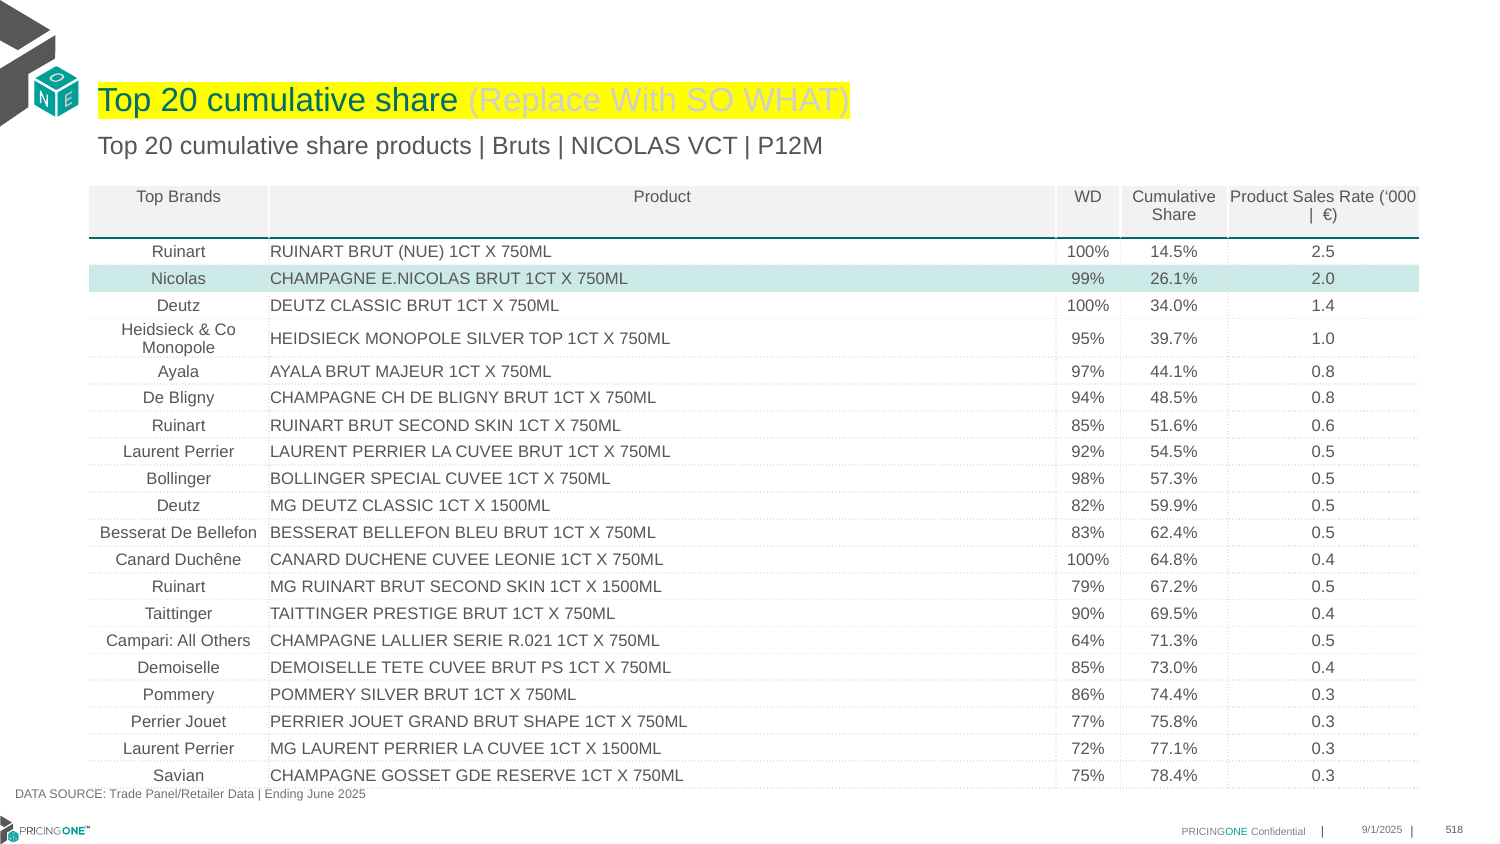

# Top 20 cumulative share (Replace With SO WHAT)
Top 20 cumulative share products | Bruts | NICOLAS VCT | P12M
| Top Brands | Product | WD | Cumulative Share | Product Sales Rate (‘000 | €) |
| --- | --- | --- | --- | --- |
| Ruinart | RUINART BRUT (NUE) 1CT X 750ML | 100% | 14.5% | 2.5 |
| Nicolas | CHAMPAGNE E.NICOLAS BRUT 1CT X 750ML | 99% | 26.1% | 2.0 |
| Deutz | DEUTZ CLASSIC BRUT 1CT X 750ML | 100% | 34.0% | 1.4 |
| Heidsieck & Co Monopole | HEIDSIECK MONOPOLE SILVER TOP 1CT X 750ML | 95% | 39.7% | 1.0 |
| Ayala | AYALA BRUT MAJEUR 1CT X 750ML | 97% | 44.1% | 0.8 |
| De Bligny | CHAMPAGNE CH DE BLIGNY BRUT 1CT X 750ML | 94% | 48.5% | 0.8 |
| Ruinart | RUINART BRUT SECOND SKIN 1CT X 750ML | 85% | 51.6% | 0.6 |
| Laurent Perrier | LAURENT PERRIER LA CUVEE BRUT 1CT X 750ML | 92% | 54.5% | 0.5 |
| Bollinger | BOLLINGER SPECIAL CUVEE 1CT X 750ML | 98% | 57.3% | 0.5 |
| Deutz | MG DEUTZ CLASSIC 1CT X 1500ML | 82% | 59.9% | 0.5 |
| Besserat De Bellefon | BESSERAT BELLEFON BLEU BRUT 1CT X 750ML | 83% | 62.4% | 0.5 |
| Canard Duchêne | CANARD DUCHENE CUVEE LEONIE 1CT X 750ML | 100% | 64.8% | 0.4 |
| Ruinart | MG RUINART BRUT SECOND SKIN 1CT X 1500ML | 79% | 67.2% | 0.5 |
| Taittinger | TAITTINGER PRESTIGE BRUT 1CT X 750ML | 90% | 69.5% | 0.4 |
| Campari: All Others | CHAMPAGNE LALLIER SERIE R.021 1CT X 750ML | 64% | 71.3% | 0.5 |
| Demoiselle | DEMOISELLE TETE CUVEE BRUT PS 1CT X 750ML | 85% | 73.0% | 0.4 |
| Pommery | POMMERY SILVER BRUT 1CT X 750ML | 86% | 74.4% | 0.3 |
| Perrier Jouet | PERRIER JOUET GRAND BRUT SHAPE 1CT X 750ML | 77% | 75.8% | 0.3 |
| Laurent Perrier | MG LAURENT PERRIER LA CUVEE 1CT X 1500ML | 72% | 77.1% | 0.3 |
| Savian | CHAMPAGNE GOSSET GDE RESERVE 1CT X 750ML | 75% | 78.4% | 0.3 |
DATA SOURCE: Trade Panel/Retailer Data | Ending June 2025

9/1/2025
518